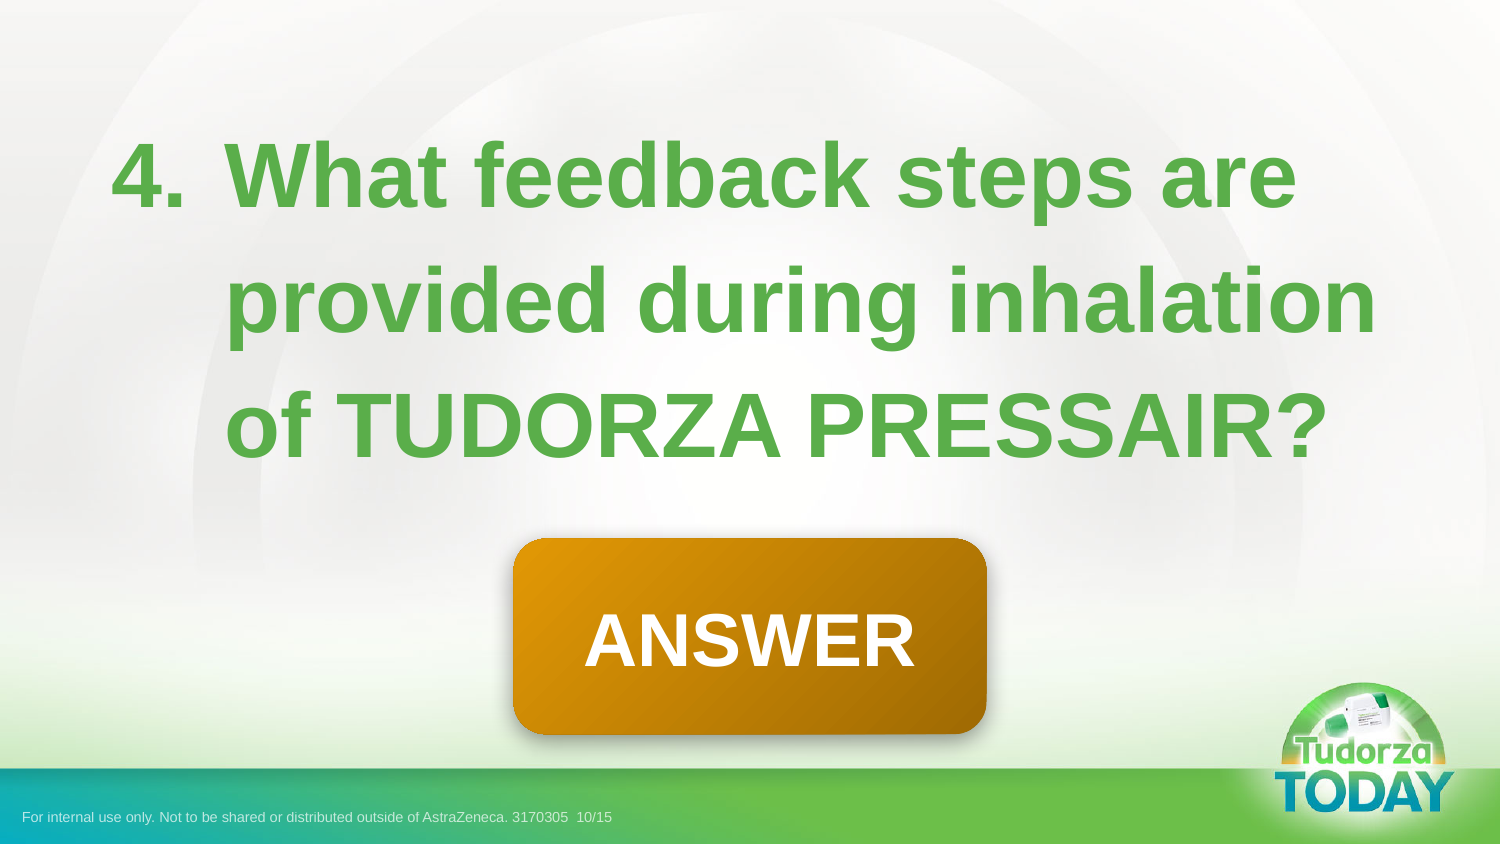

4.	What feedback steps are provided during inhalation of TUDORZA PRESSAIR?